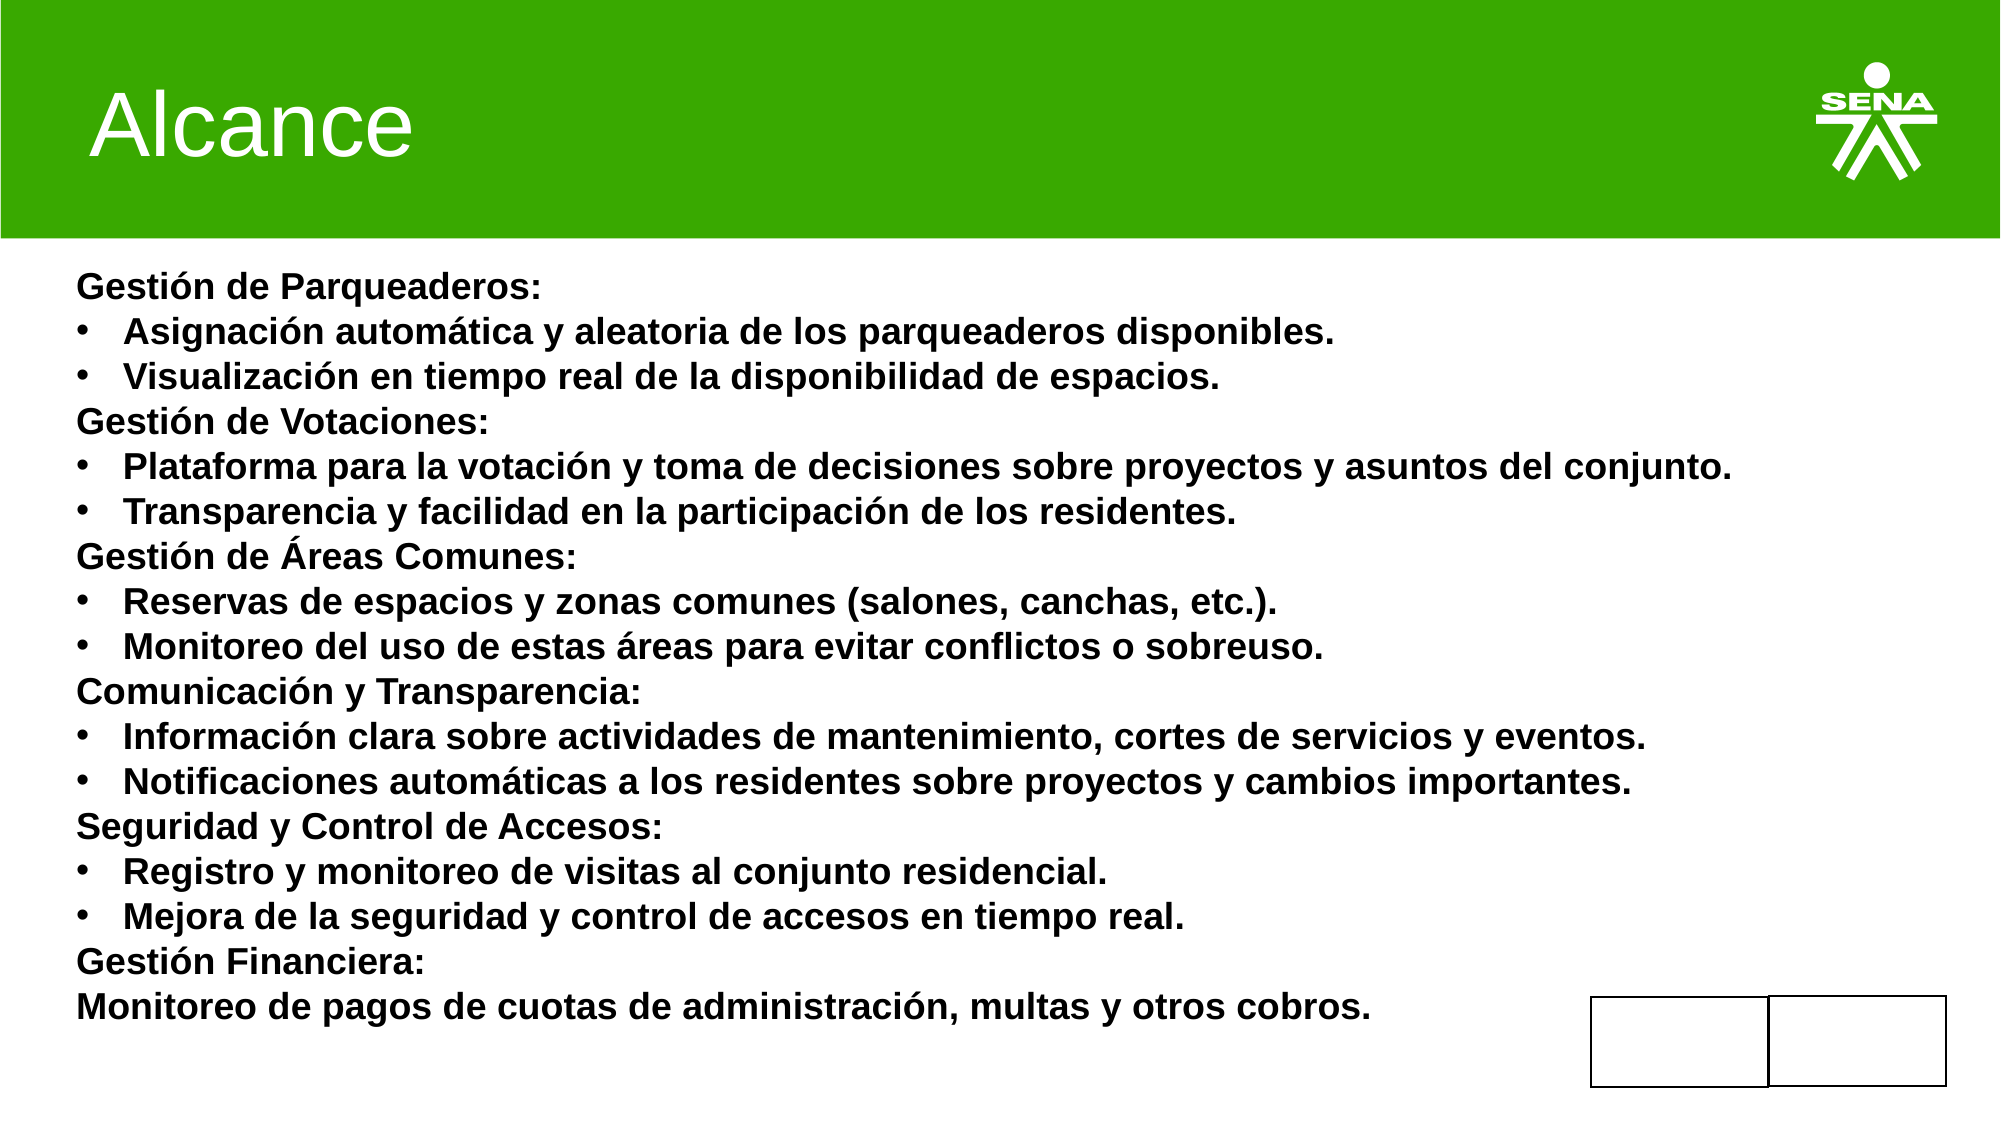

# Alcance
Gestión de Parqueaderos:
Asignación automática y aleatoria de los parqueaderos disponibles.
Visualización en tiempo real de la disponibilidad de espacios.
Gestión de Votaciones:
Plataforma para la votación y toma de decisiones sobre proyectos y asuntos del conjunto.
Transparencia y facilidad en la participación de los residentes.
Gestión de Áreas Comunes:
Reservas de espacios y zonas comunes (salones, canchas, etc.).
Monitoreo del uso de estas áreas para evitar conflictos o sobreuso.
Comunicación y Transparencia:
Información clara sobre actividades de mantenimiento, cortes de servicios y eventos.
Notificaciones automáticas a los residentes sobre proyectos y cambios importantes.
Seguridad y Control de Accesos:
Registro y monitoreo de visitas al conjunto residencial.
Mejora de la seguridad y control de accesos en tiempo real.
Gestión Financiera:
Monitoreo de pagos de cuotas de administración, multas y otros cobros.